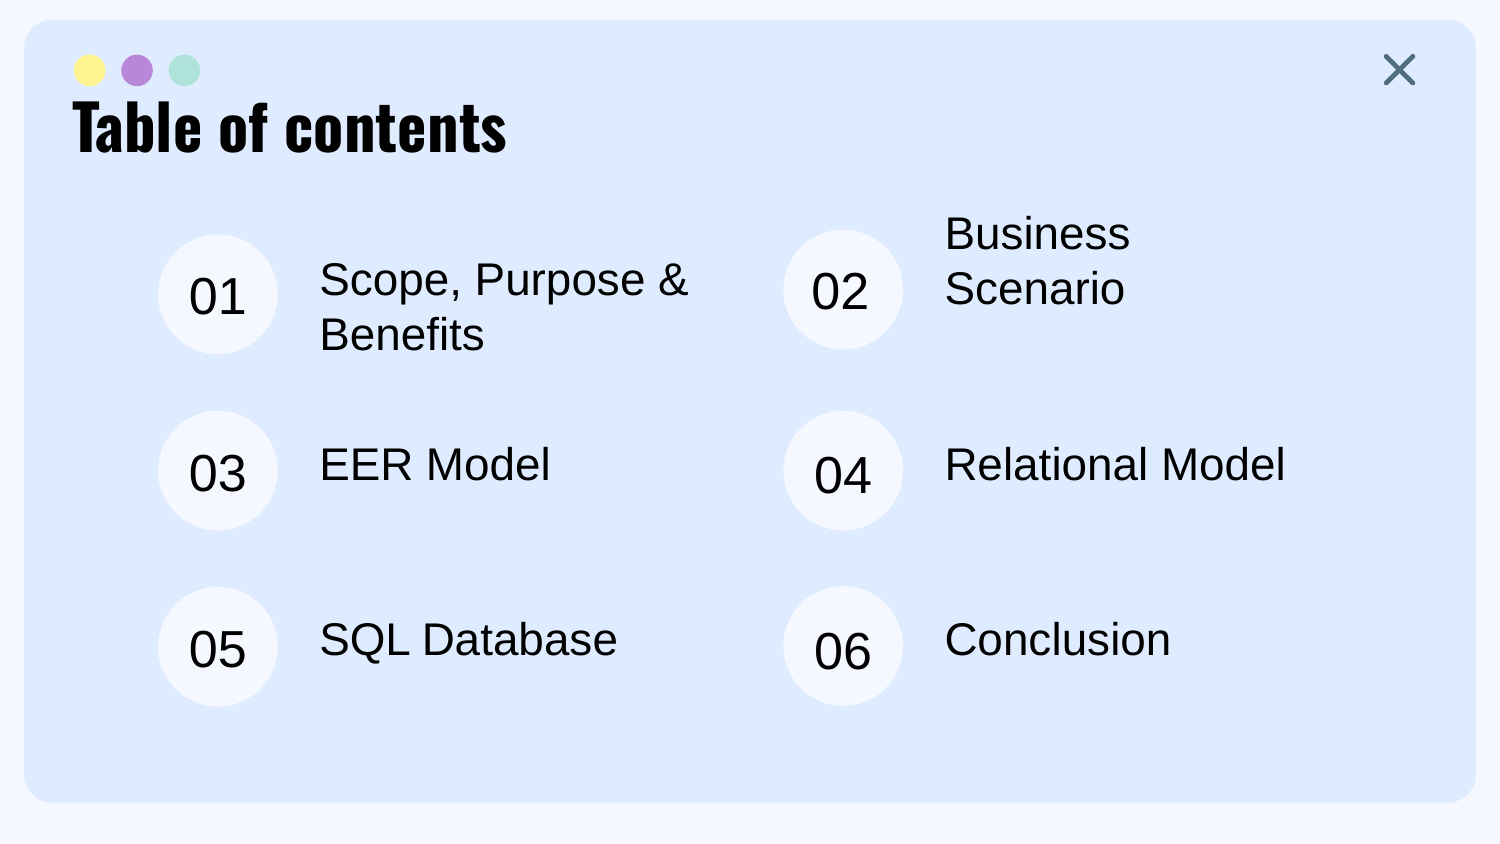

# Table of contents

02
01
Business Scenario
Scope, Purpose & Benefits

03
04
EER Model
Relational Model

05
06
SQL Database
Conclusion